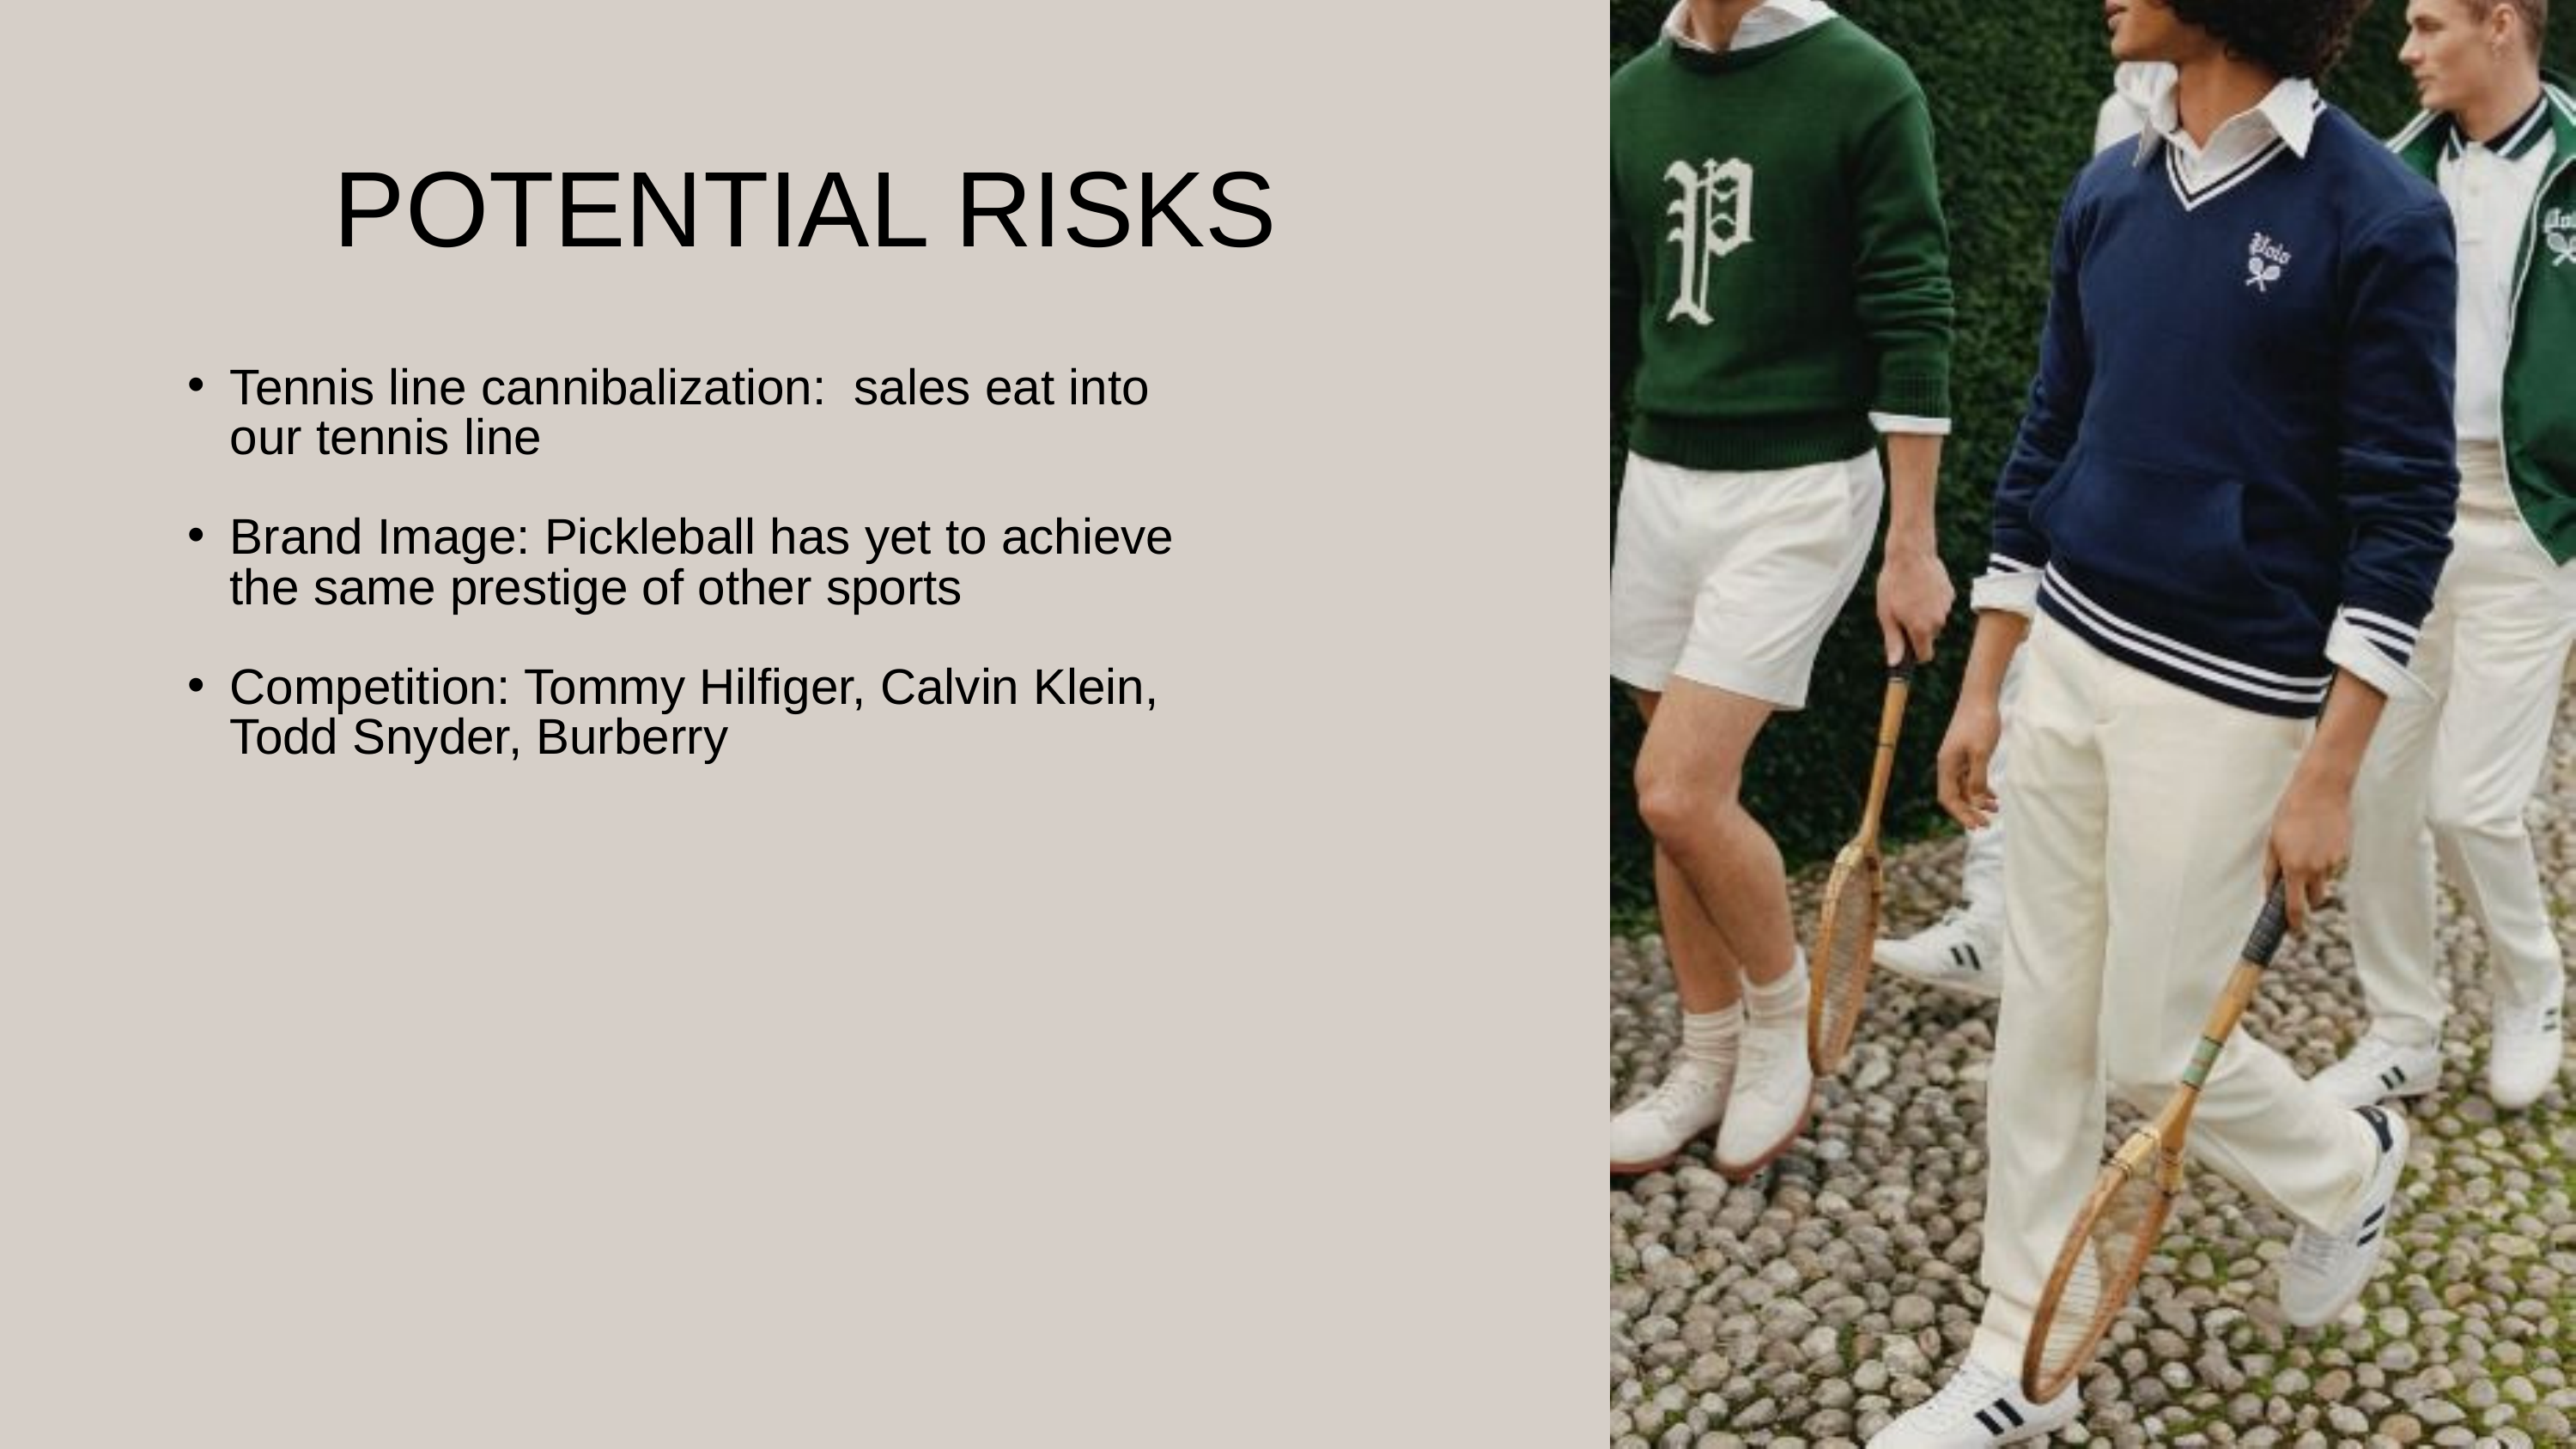

POTENTIAL RISKS
Tennis line cannibalization:  sales eat into our tennis line

Brand Image: Pickleball has yet to achieve the same prestige of other sports

Competition: Tommy Hilfiger, Calvin Klein, Todd Snyder, Burberry